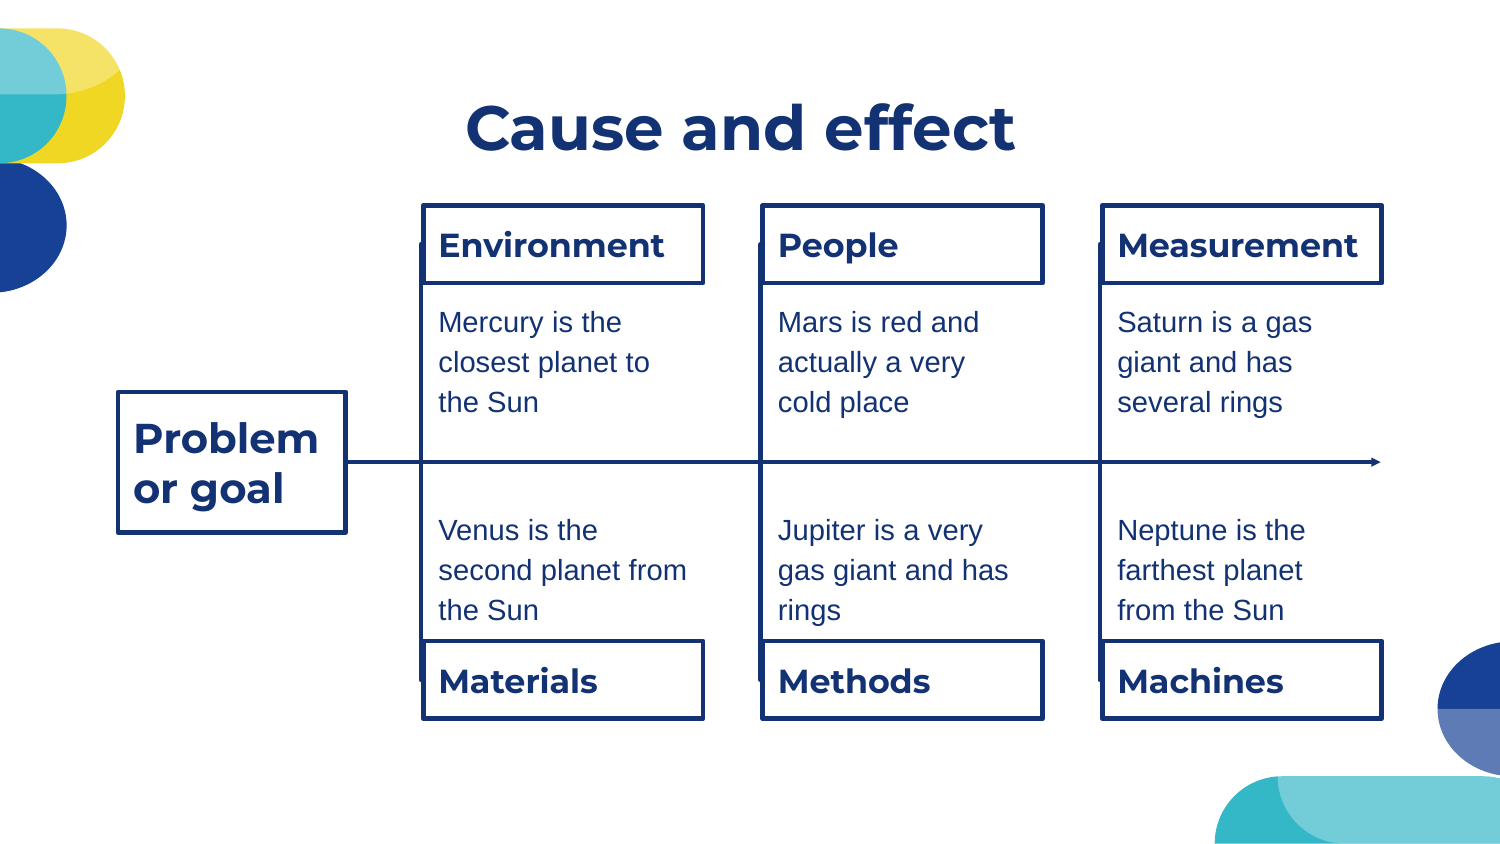

# Cause and effect
Environment
People
Measurement
Mercury is the closest planet to the Sun
Mars is red and actually a very cold place
Saturn is a gas giant and has several rings
Problem or goal
Venus is the second planet from the Sun
Jupiter is a very gas giant and has rings
Neptune is the farthest planet from the Sun
Materials
Methods
Machines